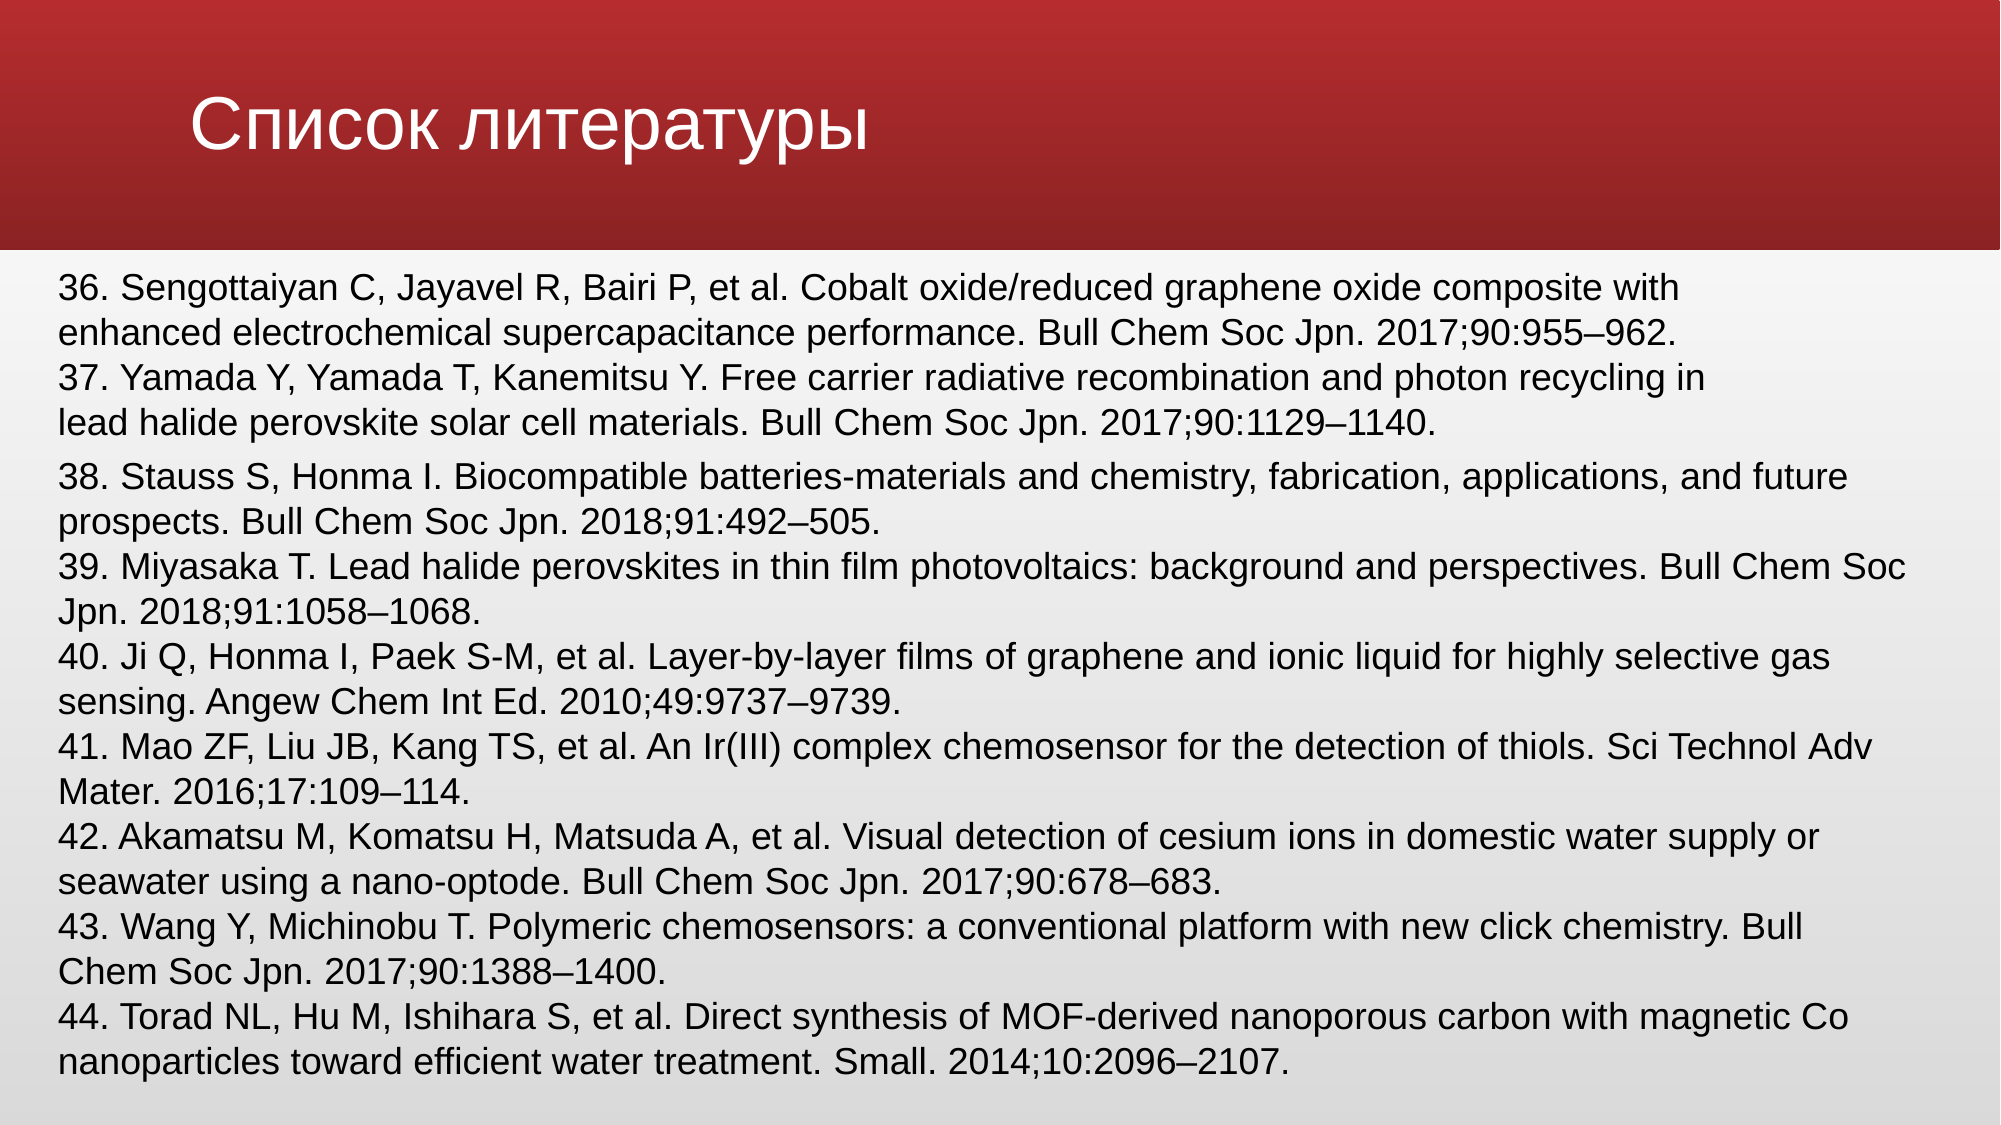

# Список литературы
36. Sengottaiyan C, Jayavel R, Bairi P, et al. Cobalt oxide/reduced graphene oxide composite with
enhanced electrochemical supercapacitance performance. Bull Chem Soc Jpn. 2017;90:955–962.
37. Yamada Y, Yamada T, Kanemitsu Y. Free carrier radiative recombination and photon recycling in
lead halide perovskite solar cell materials. Bull Chem Soc Jpn. 2017;90:1129–1140.

38. Stauss S, Honma I. Biocompatible batteries-materials and chemistry, fabrication, applications, and future
prospects. Bull Chem Soc Jpn. 2018;91:492–505.
39. Miyasaka T. Lead halide perovskites in thin film photovoltaics: background and perspectives. Bull Chem Soc Jpn. 2018;91:1058–1068.
40. Ji Q, Honma I, Paek S-M, et al. Layer-by-layer films of graphene and ionic liquid for highly selective gas
sensing. Angew Chem Int Ed. 2010;49:9737–9739.
41. Mao ZF, Liu JB, Kang TS, et al. An Ir(III) complex chemosensor for the detection of thiols. Sci Technol Adv Mater. 2016;17:109–114.
42. Akamatsu M, Komatsu H, Matsuda A, et al. Visual detection of cesium ions in domestic water supply or
seawater using a nano-optode. Bull Chem Soc Jpn. 2017;90:678–683.
43. Wang Y, Michinobu T. Polymeric chemosensors: a conventional platform with new click chemistry. Bull
Chem Soc Jpn. 2017;90:1388–1400.
44. Torad NL, Hu M, Ishihara S, et al. Direct synthesis of MOF-derived nanoporous carbon with magnetic Co
nanoparticles toward efficient water treatment. Small. 2014;10:2096–2107.